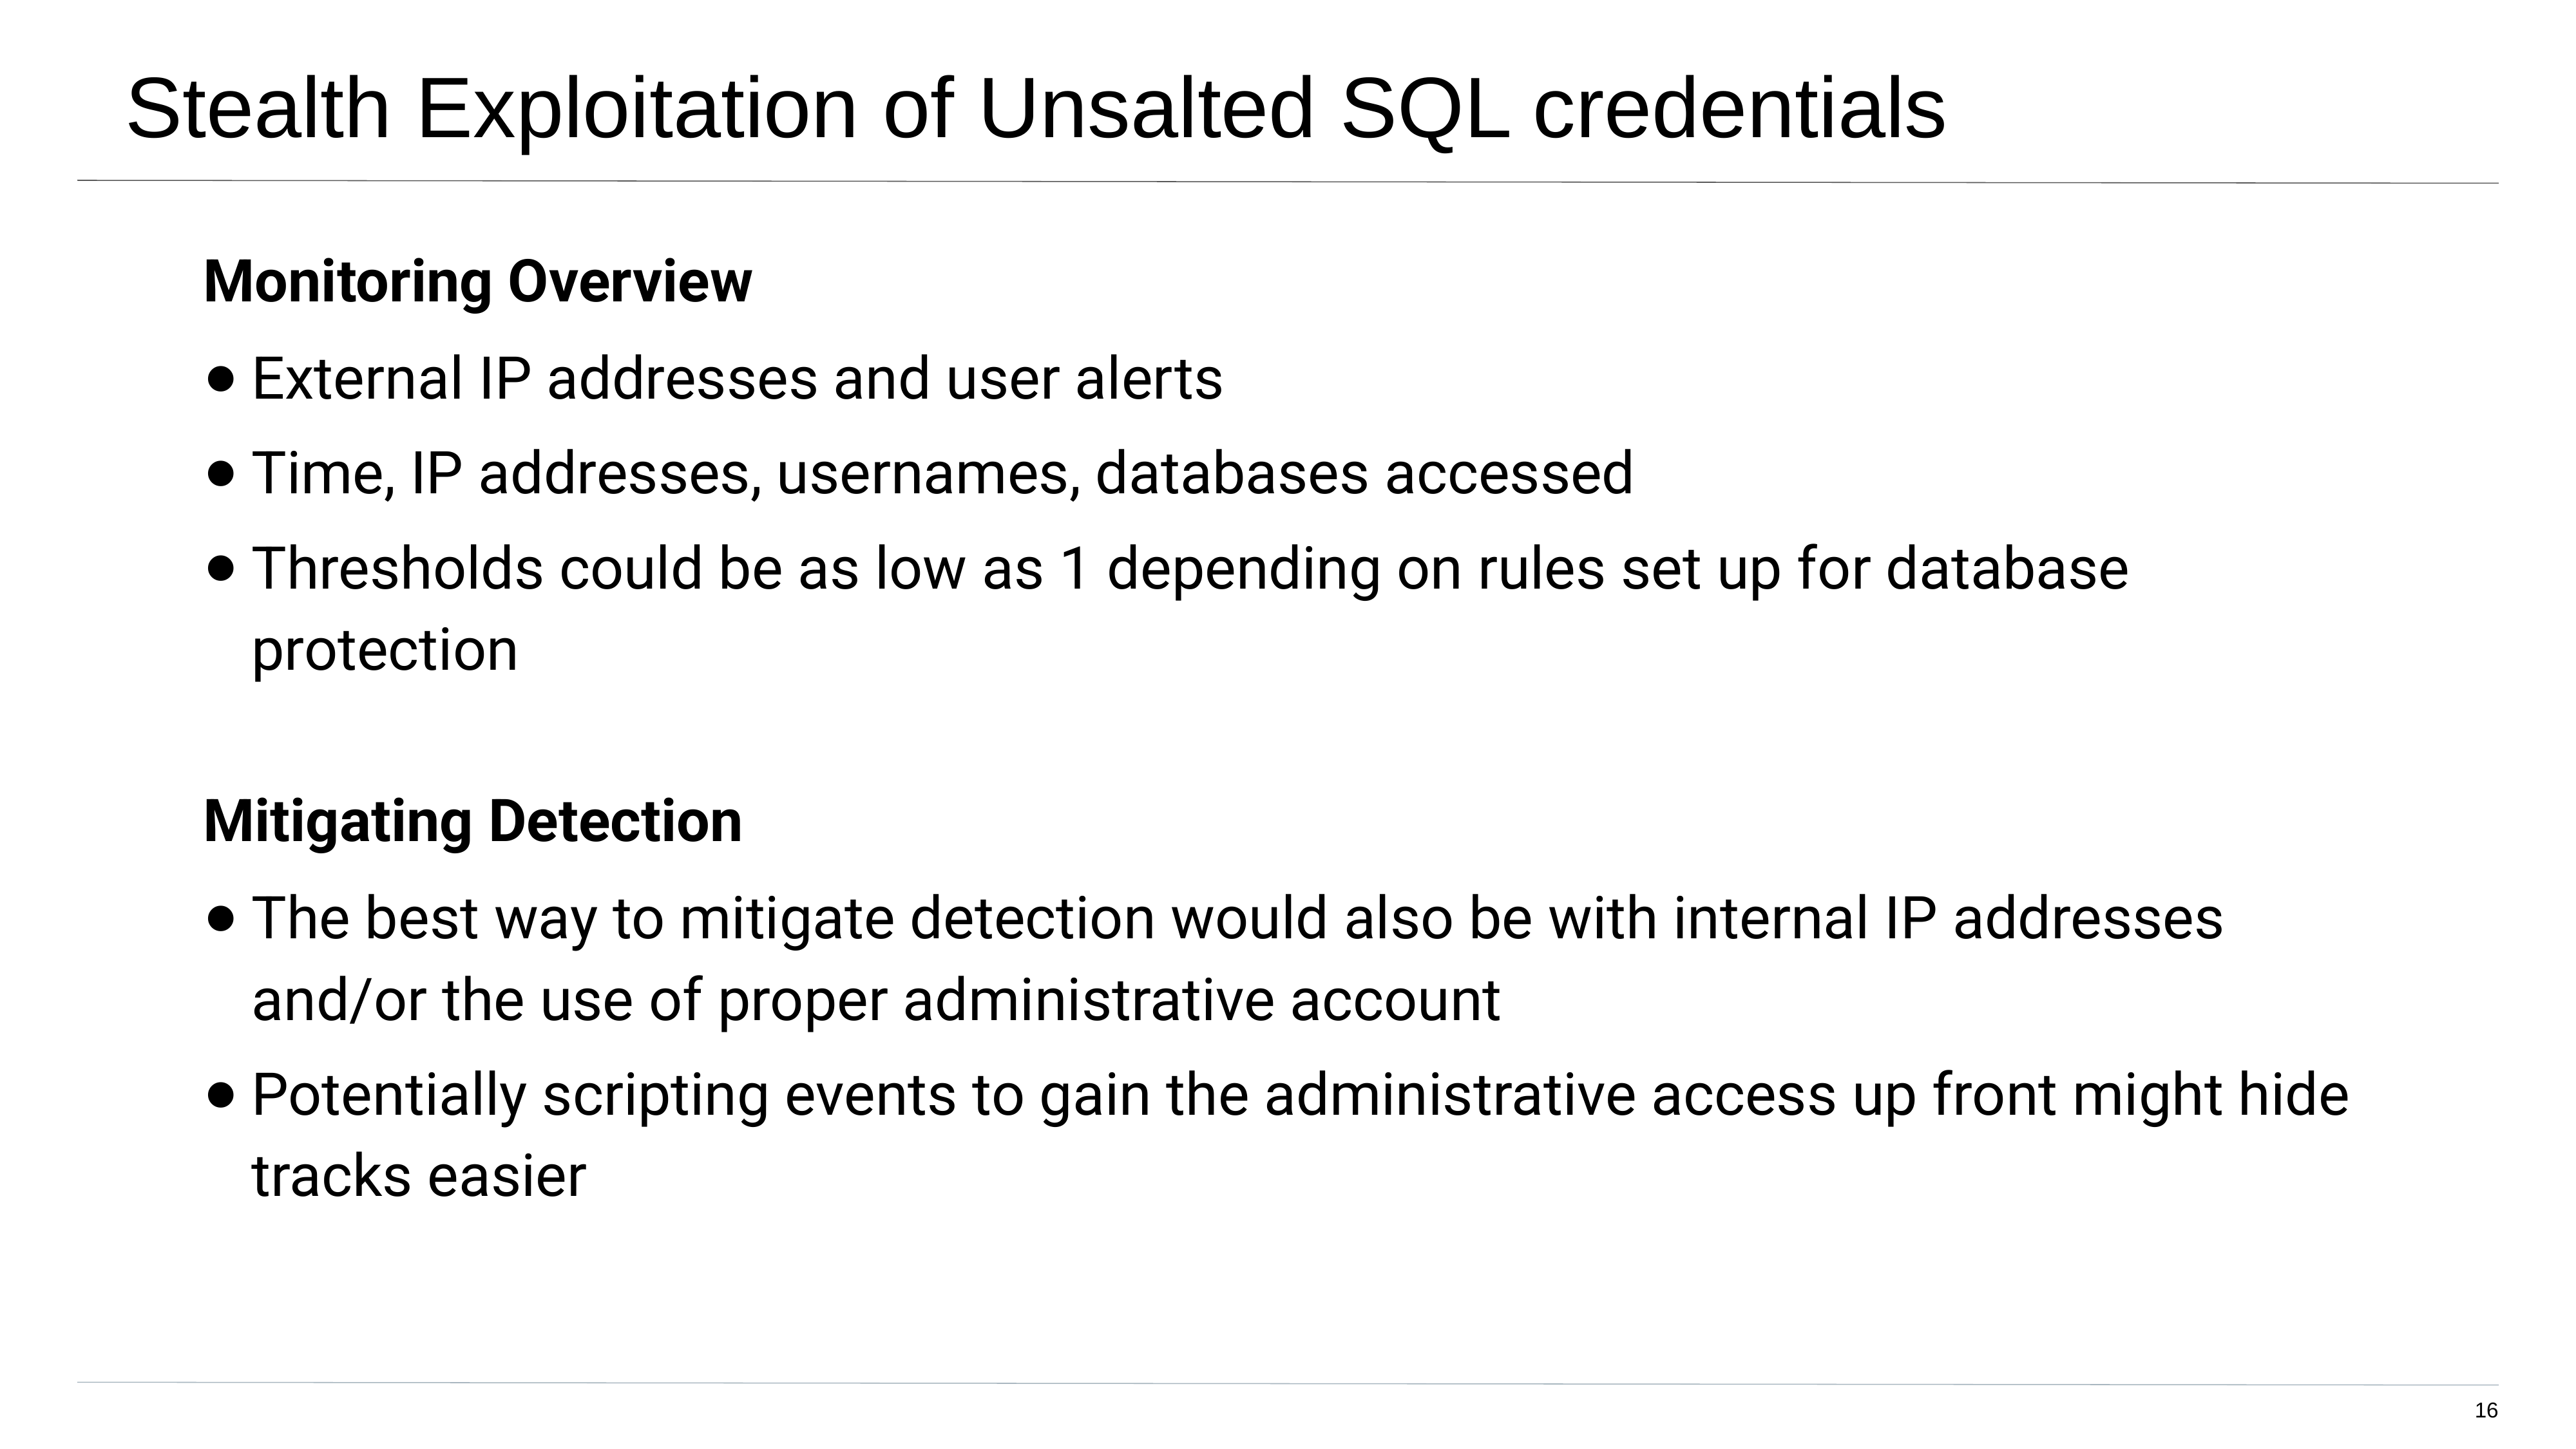

# Stealth Exploitation of Unsalted SQL credentials
Monitoring Overview
External IP addresses and user alerts
Time, IP addresses, usernames, databases accessed
Thresholds could be as low as 1 depending on rules set up for database protection

Mitigating Detection
The best way to mitigate detection would also be with internal IP addresses and/or the use of proper administrative account
Potentially scripting events to gain the administrative access up front might hide tracks easier

16